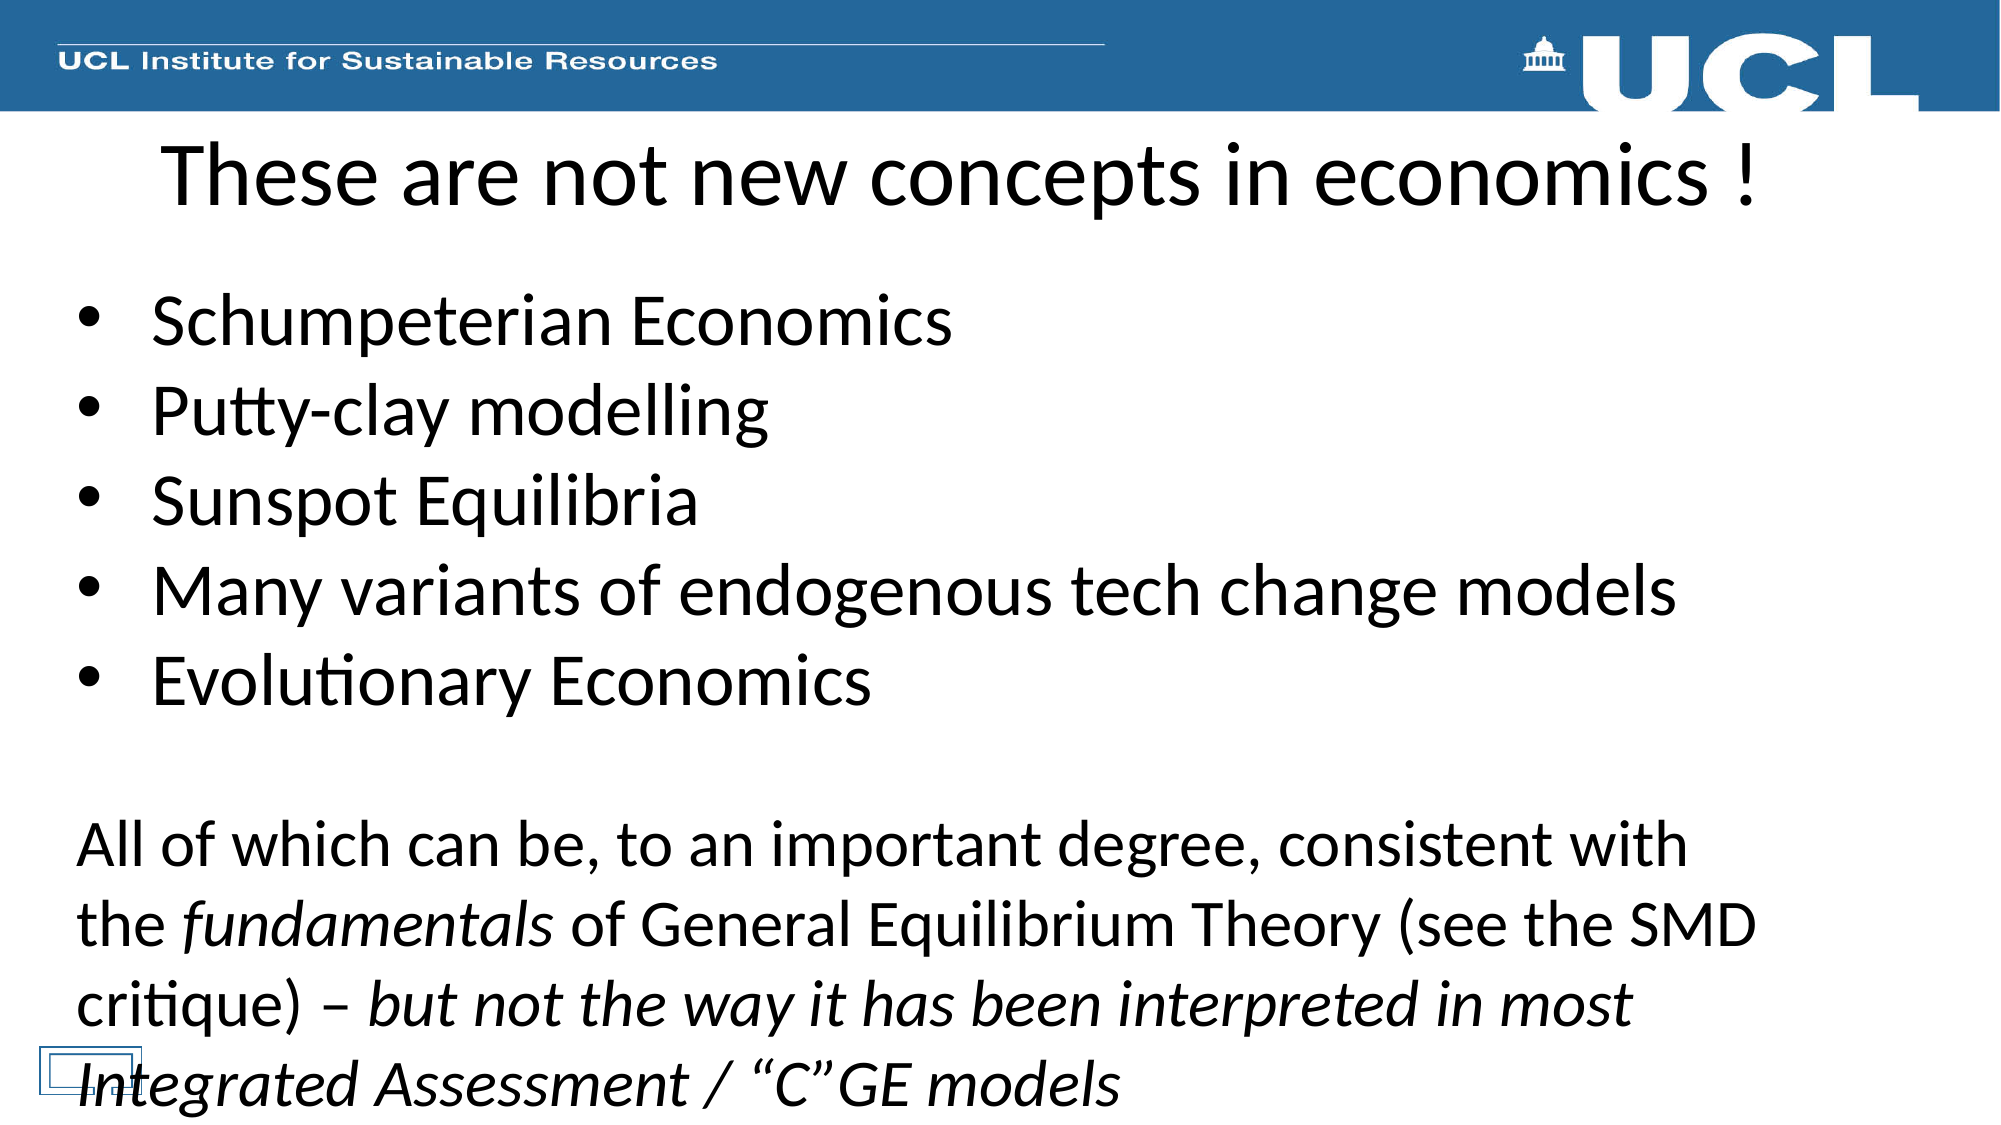

# These are not new concepts in economics !
Schumpeterian Economics
Putty-clay modelling
Sunspot Equilibria
Many variants of endogenous tech change models
Evolutionary Economics

All of which can be, to an important degree, consistent with the fundamentals of General Equilibrium Theory (see the SMD critique) – but not the way it has been interpreted in most Integrated Assessment / “C”GE models